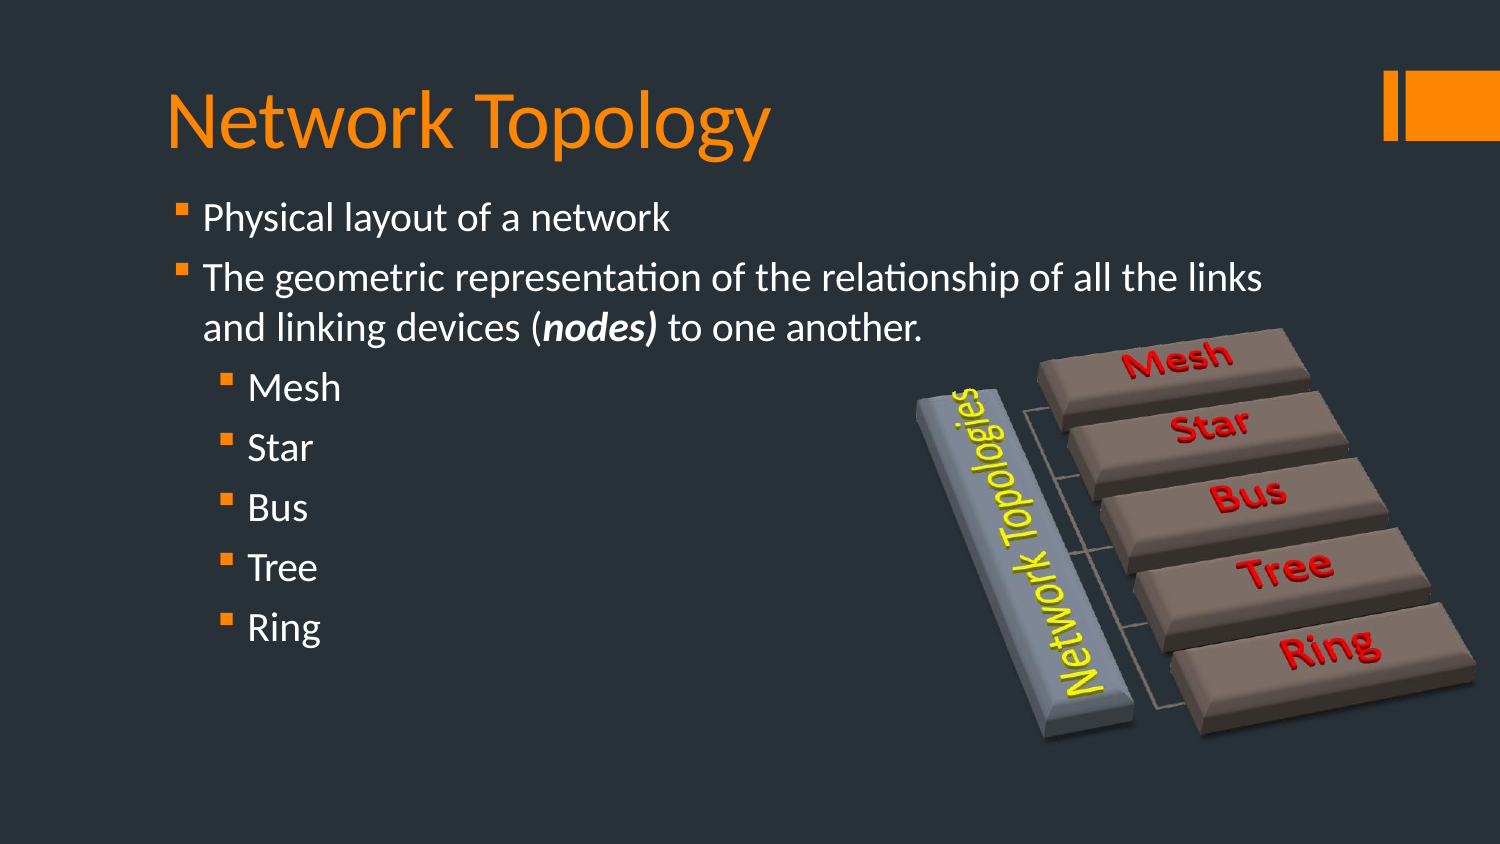

# Network Topology
Physical layout of a network
The geometric representation of the relationship of all the links  and linking devices (nodes) to one another.
Mesh
Star
Bus
Tree
Ring